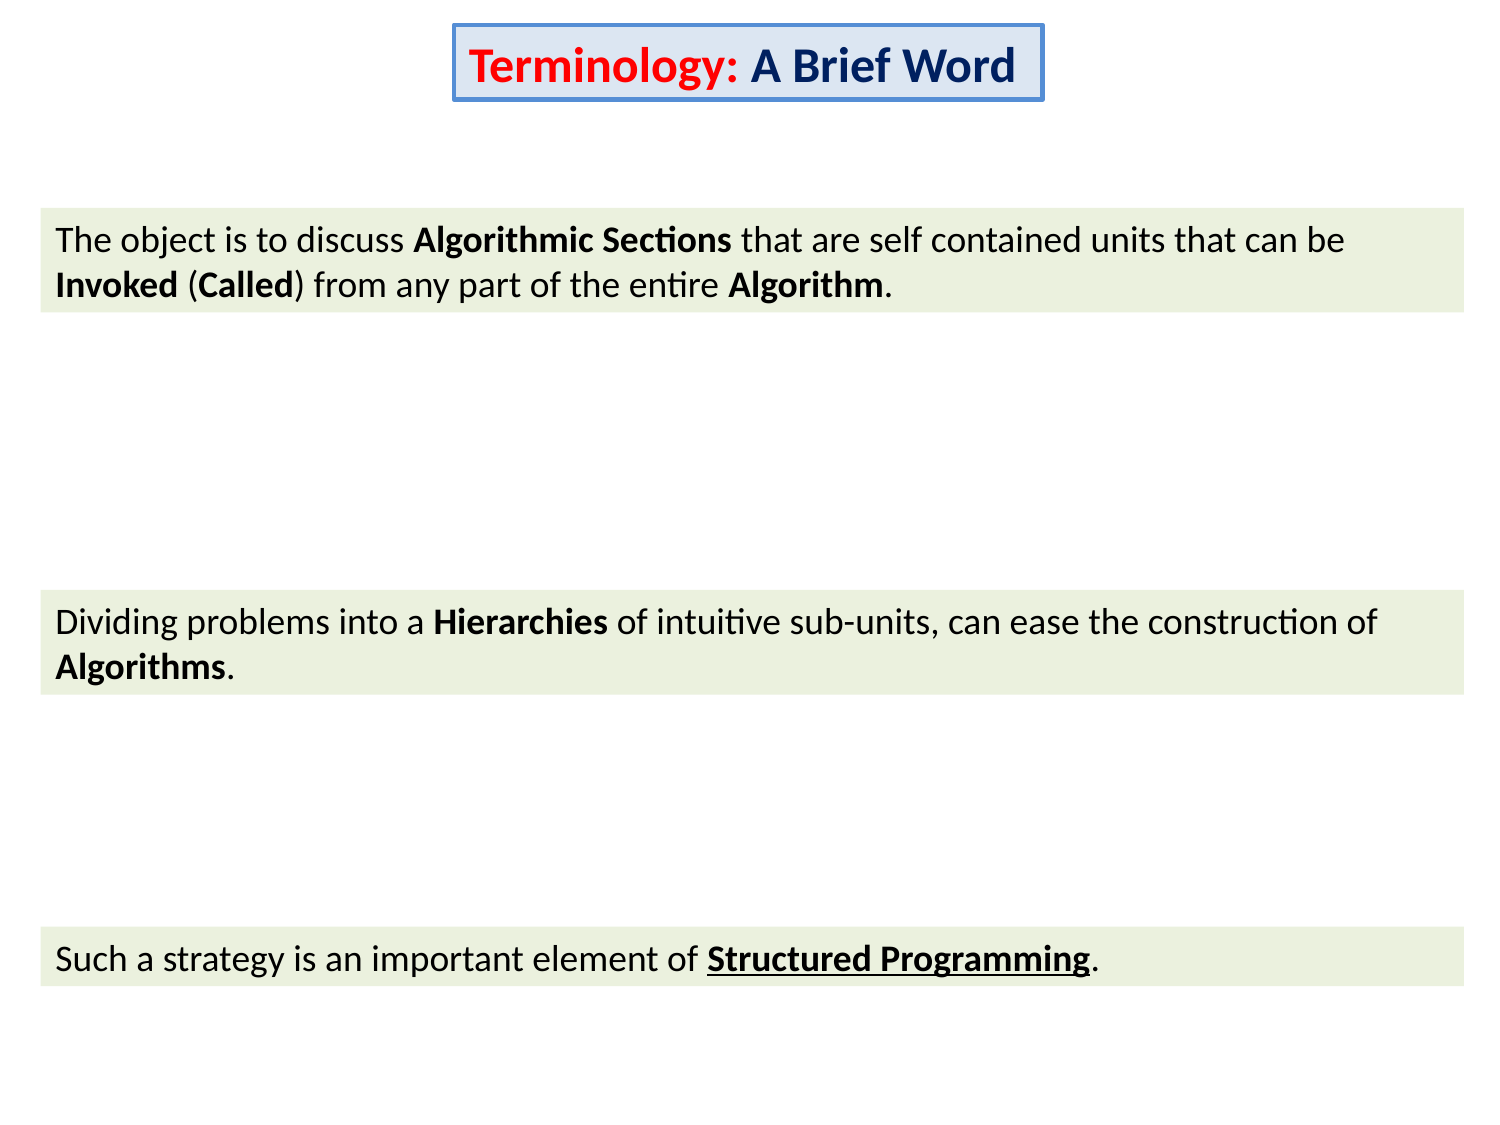

Terminology: A Brief Word
The object is to discuss Algorithmic Sections that are self contained units that can be Invoked (Called) from any part of the entire Algorithm.
Dividing problems into a Hierarchies of intuitive sub-units, can ease the construction of Algorithms.
Such a strategy is an important element of Structured Programming.